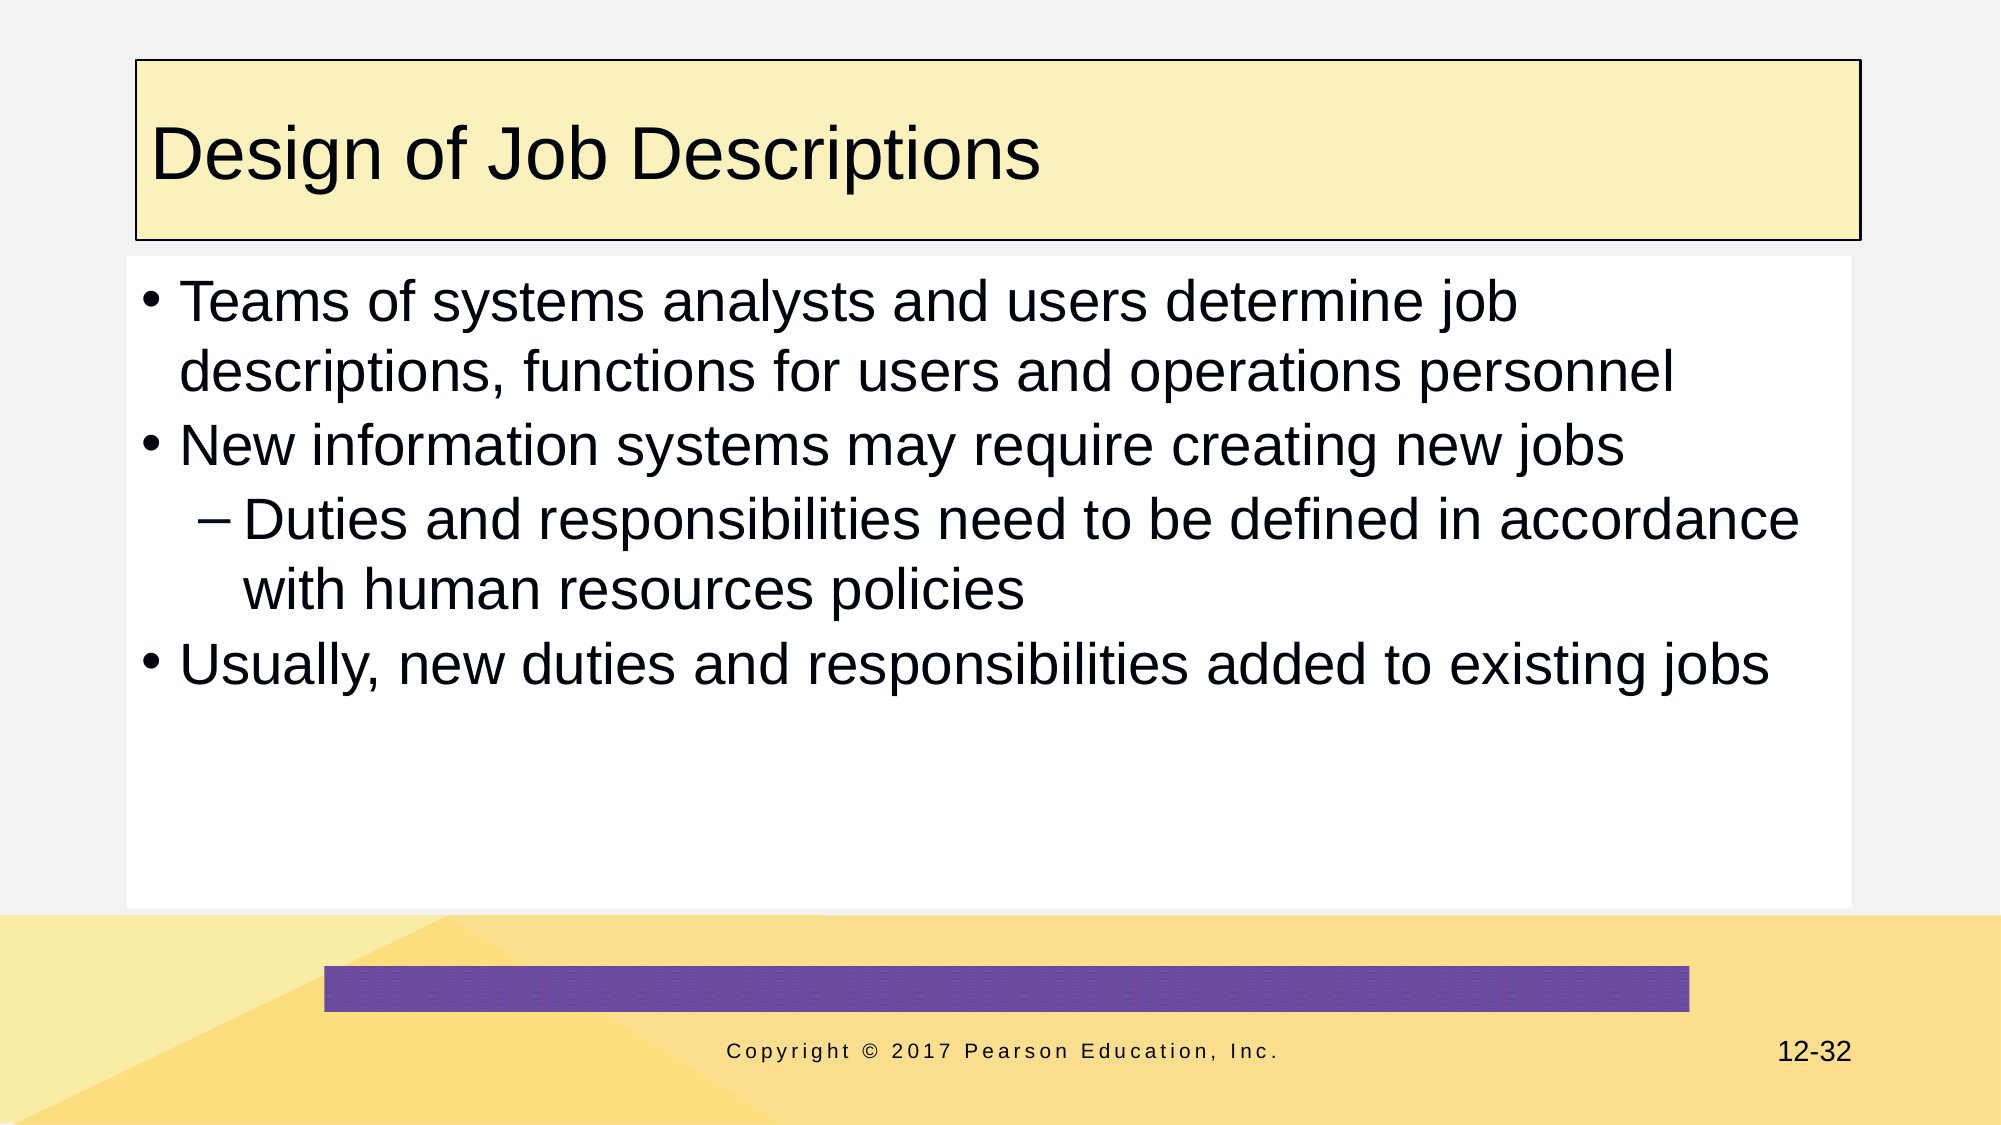

# Design of Job Descriptions
Teams of systems analysts and users determine job descriptions, functions for users and operations personnel
New information systems may require creating new jobs
Duties and responsibilities need to be defined in accordance with human resources policies
Usually, new duties and responsibilities added to existing jobs
Copyright © 2017 Pearson Education, Inc.